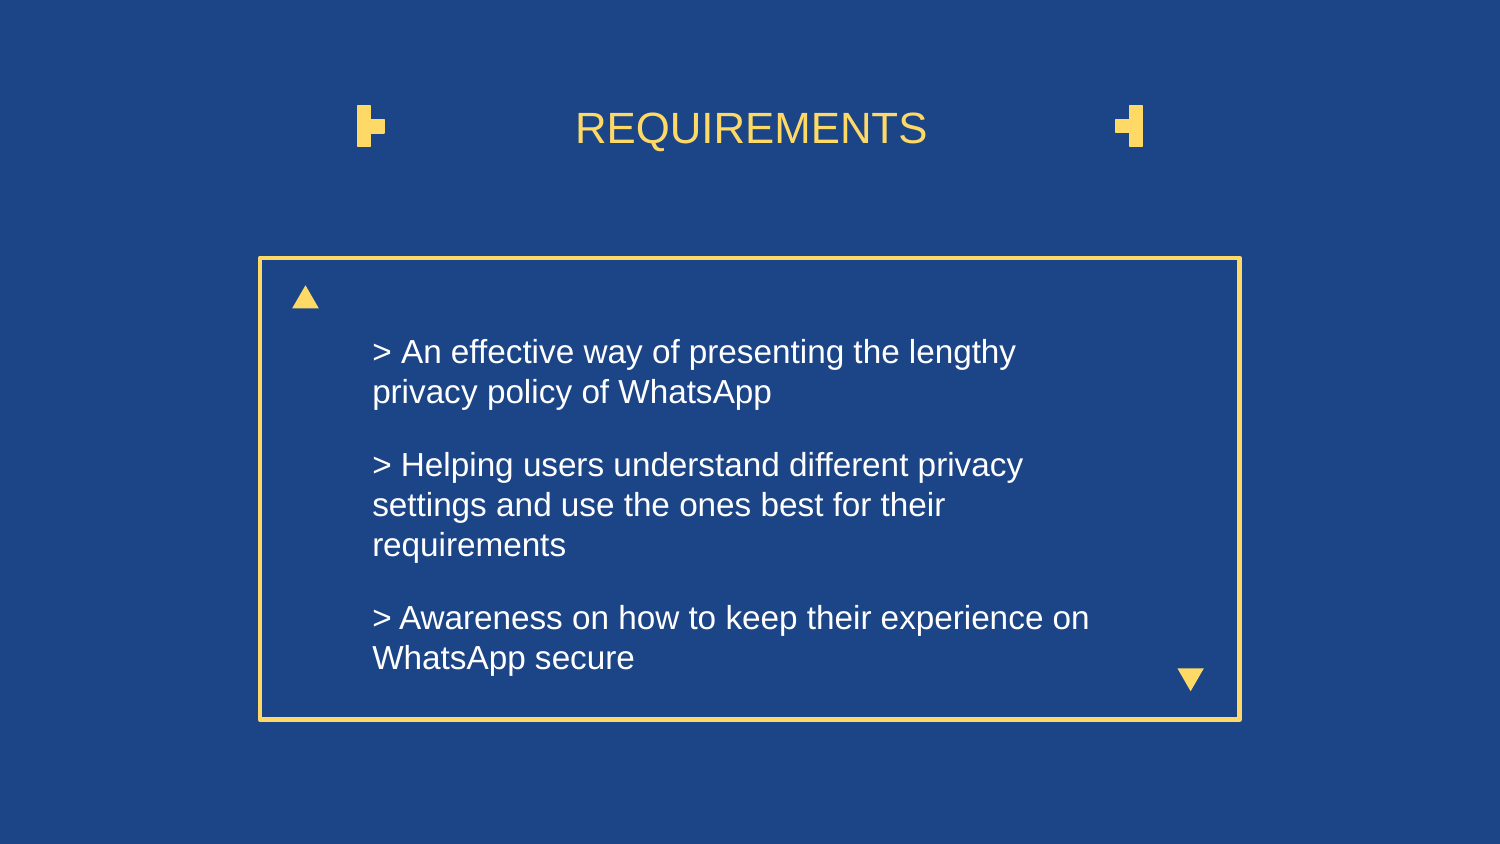

# REQUIREMENTS

> An effective way of presenting the lengthy privacy policy of WhatsApp
> Helping users understand different privacy settings and use the ones best for their requirements
> Awareness on how to keep their experience on WhatsApp secure